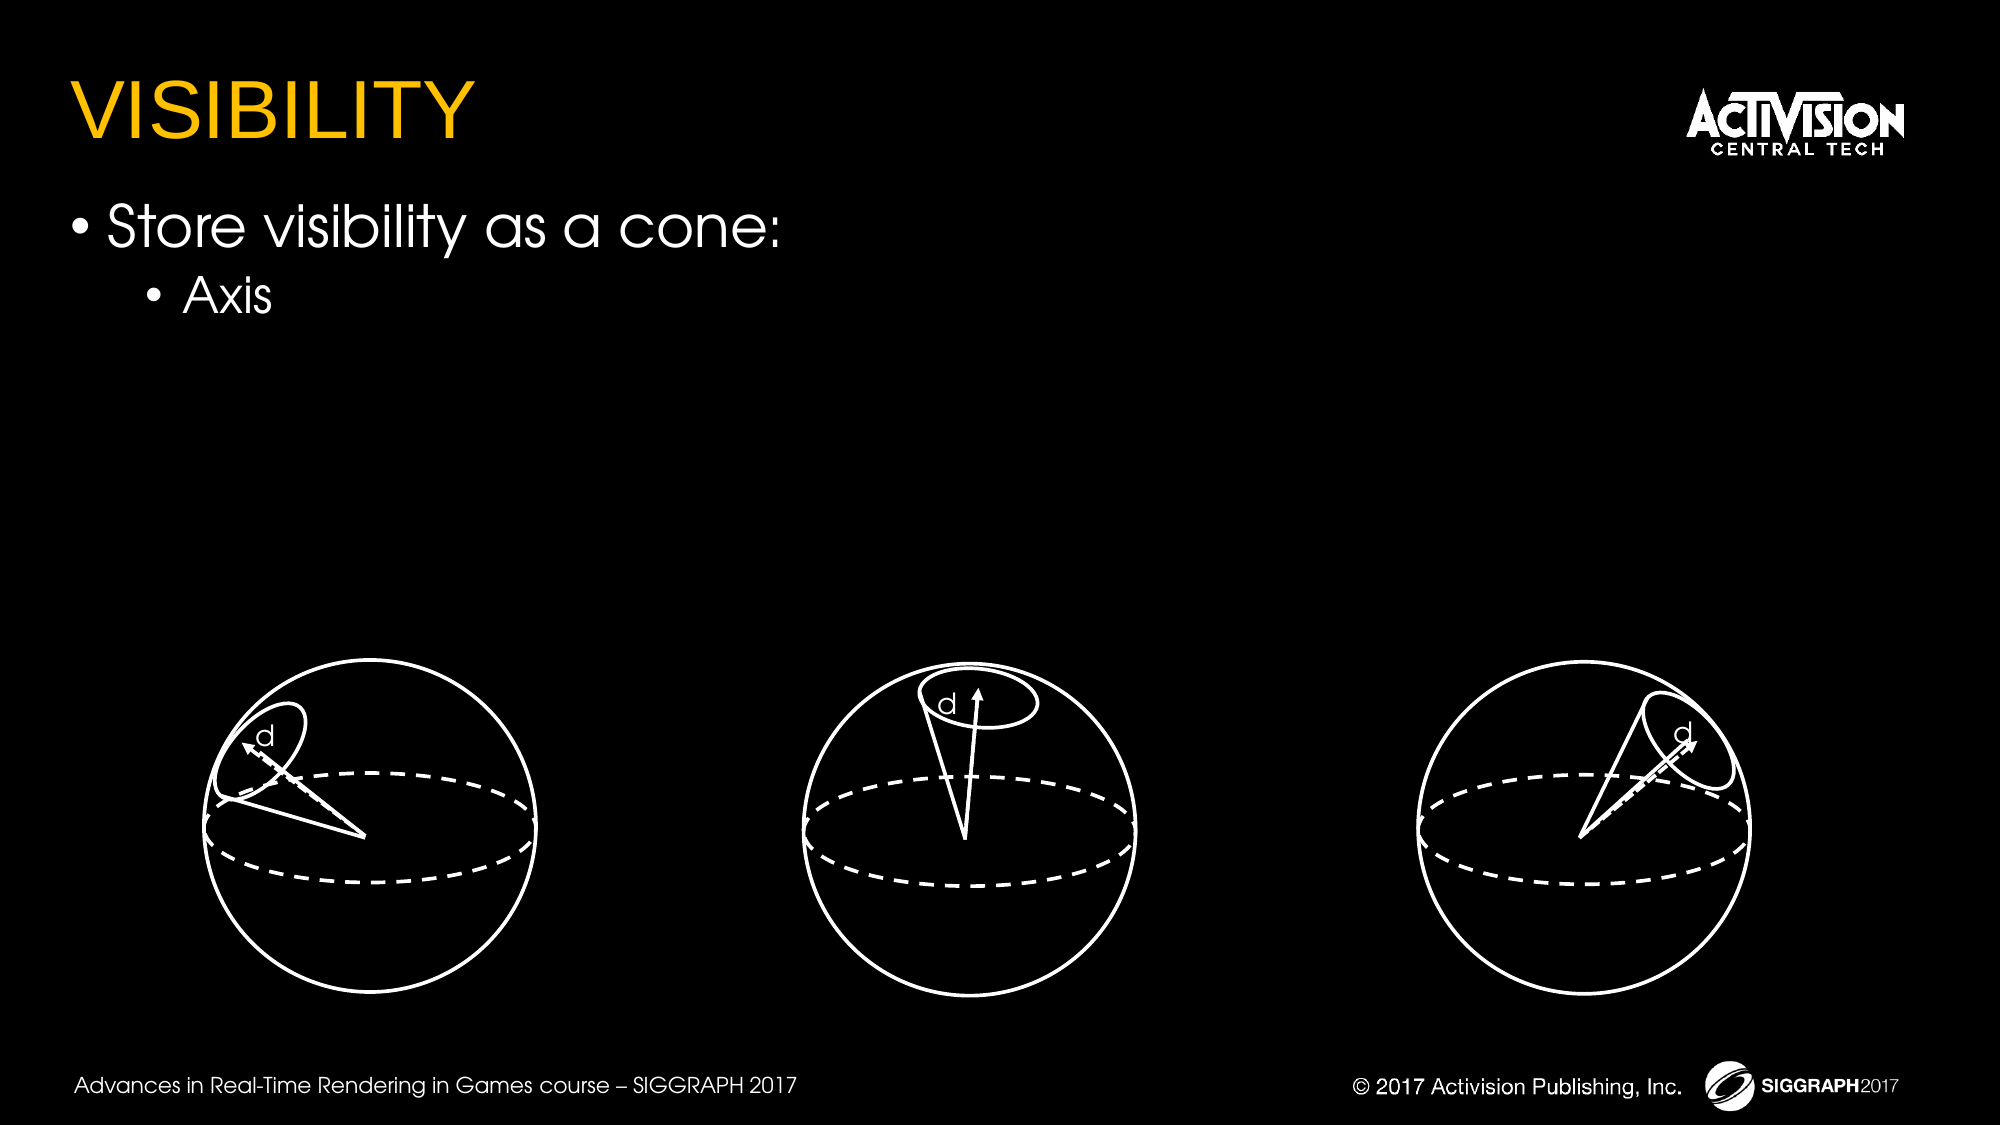

# VISIBILITY
Store visibility as a cone:
Axis

d

d

d